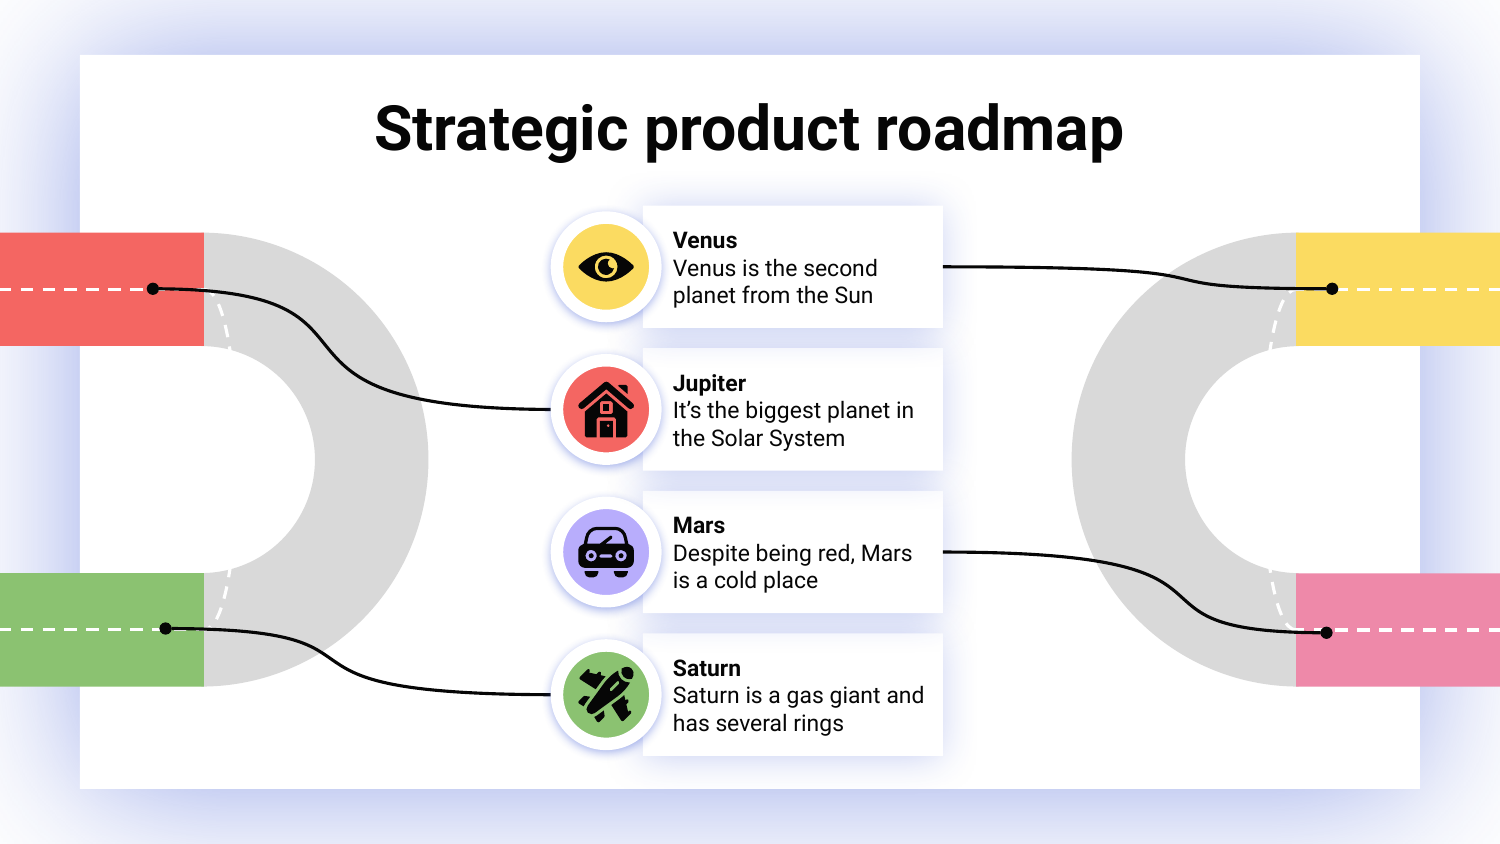

# Strategic product roadmap
Venus
Venus is the second planet from the Sun

Jupiter
It’s the biggest planet in the Solar System

Mars
Despite being red, Mars is a cold place

Saturn
Saturn is a gas giant and has several rings